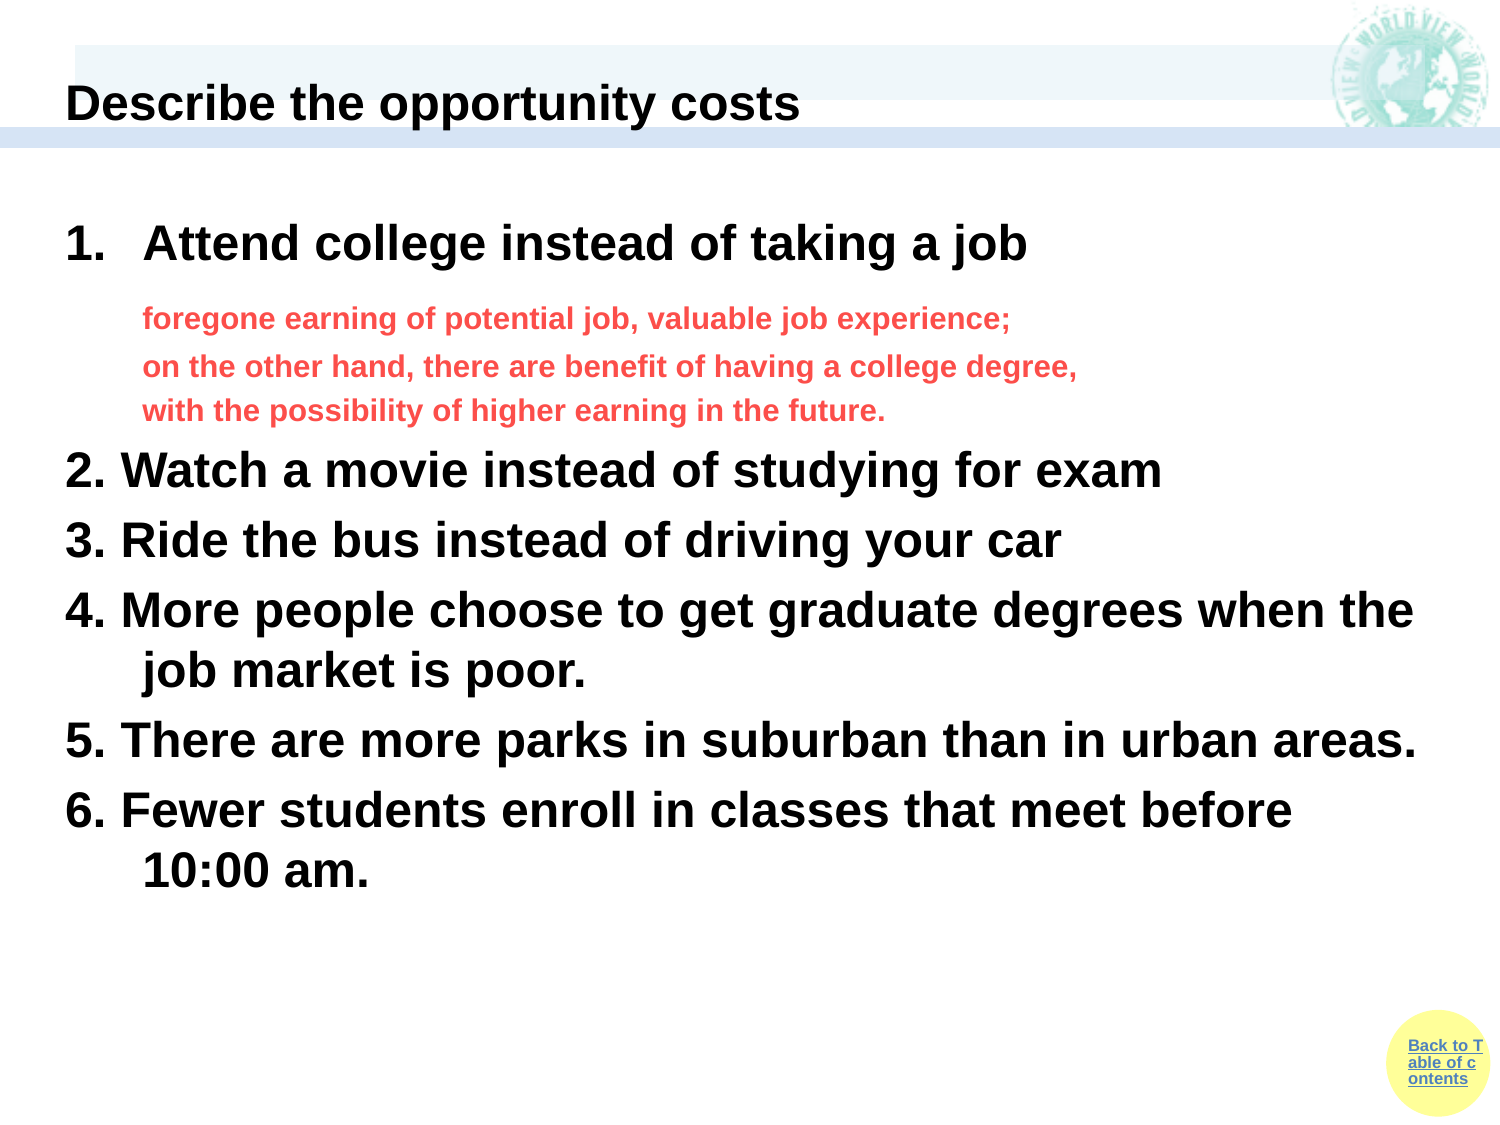

#
Describe the opportunity costs

Attend college instead of taking a job
	foregone earning of potential job, valuable job experience;
	on the other hand, there are benefit of having a college degree,
	with the possibility of higher earning in the future.
2. Watch a movie instead of studying for exam
3. Ride the bus instead of driving your car
4. More people choose to get graduate degrees when the job market is poor.
5. There are more parks in suburban than in urban areas.
6. Fewer students enroll in classes that meet before 10:00 am.